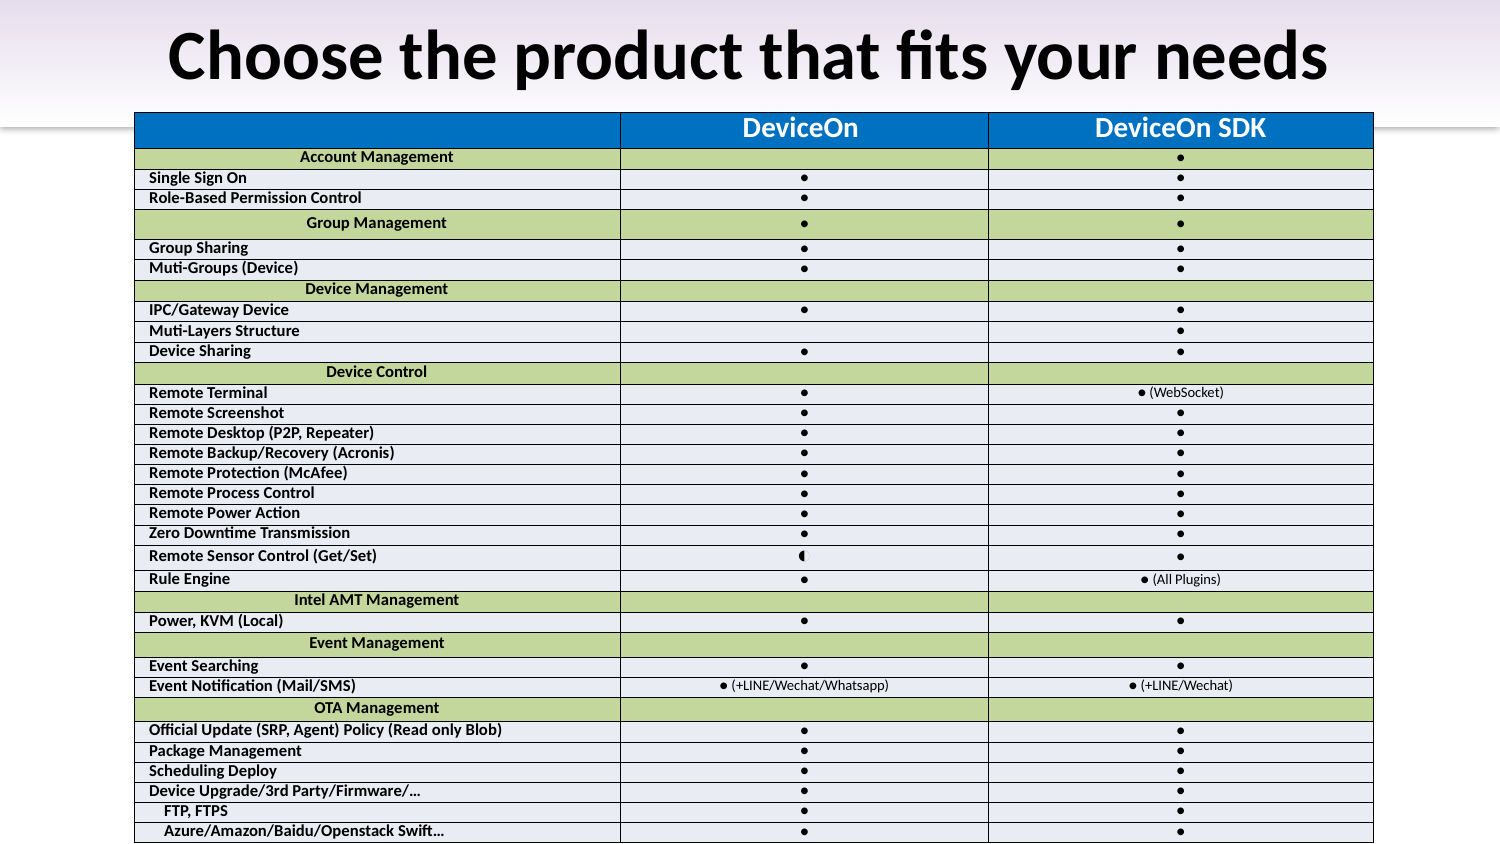

Choose the product that fits your needs

|  | DeviceOn | DeviceOn SDK |
| --- | --- | --- |
| Account Management |  | ● |
| Single Sign On | ● | ● |
| Role-Based Permission Control | ● | ● |
| Group Management | ● | ● |
| Group Sharing | ● | ● |
| Muti-Groups (Device) | ● | ● |
| Device Management |  |  |
| IPC/Gateway Device | ● | ● |
| Muti-Layers Structure |  | ● |
| Device Sharing | ● | ● |
| Device Control |  |  |
| Remote Terminal | ● | ● (WebSocket) |
| Remote Screenshot | ● | ● |
| Remote Desktop (P2P, Repeater) | ● | ● |
| Remote Backup/Recovery (Acronis) | ● | ● |
| Remote Protection (McAfee) | ● | ● |
| Remote Process Control | ● | ● |
| Remote Power Action | ● | ● |
| Zero Downtime Transmission | ● | ● |
| Remote Sensor Control (Get/Set) | ◐ | ● |
| Rule Engine | ● | ● (All Plugins) |
| Intel AMT Management |  |  |
| Power, KVM (Local) | ● | ● |
| Event Management |  |  |
| Event Searching | ● | ● |
| Event Notification (Mail/SMS) | ● (+LINE/Wechat/Whatsapp) | ● (+LINE/Wechat) |
| OTA Management |  |  |
| Official Update (SRP, Agent) Policy (Read only Blob) | ● | ● |
| Package Management | ● | ● |
| Scheduling Deploy | ● | ● |
| Device Upgrade/3rd Party/Firmware/… | ● | ● |
| FTP, FTPS | ● | ● |
| Azure/Amazon/Baidu/Openstack Swift… | ● | ● |